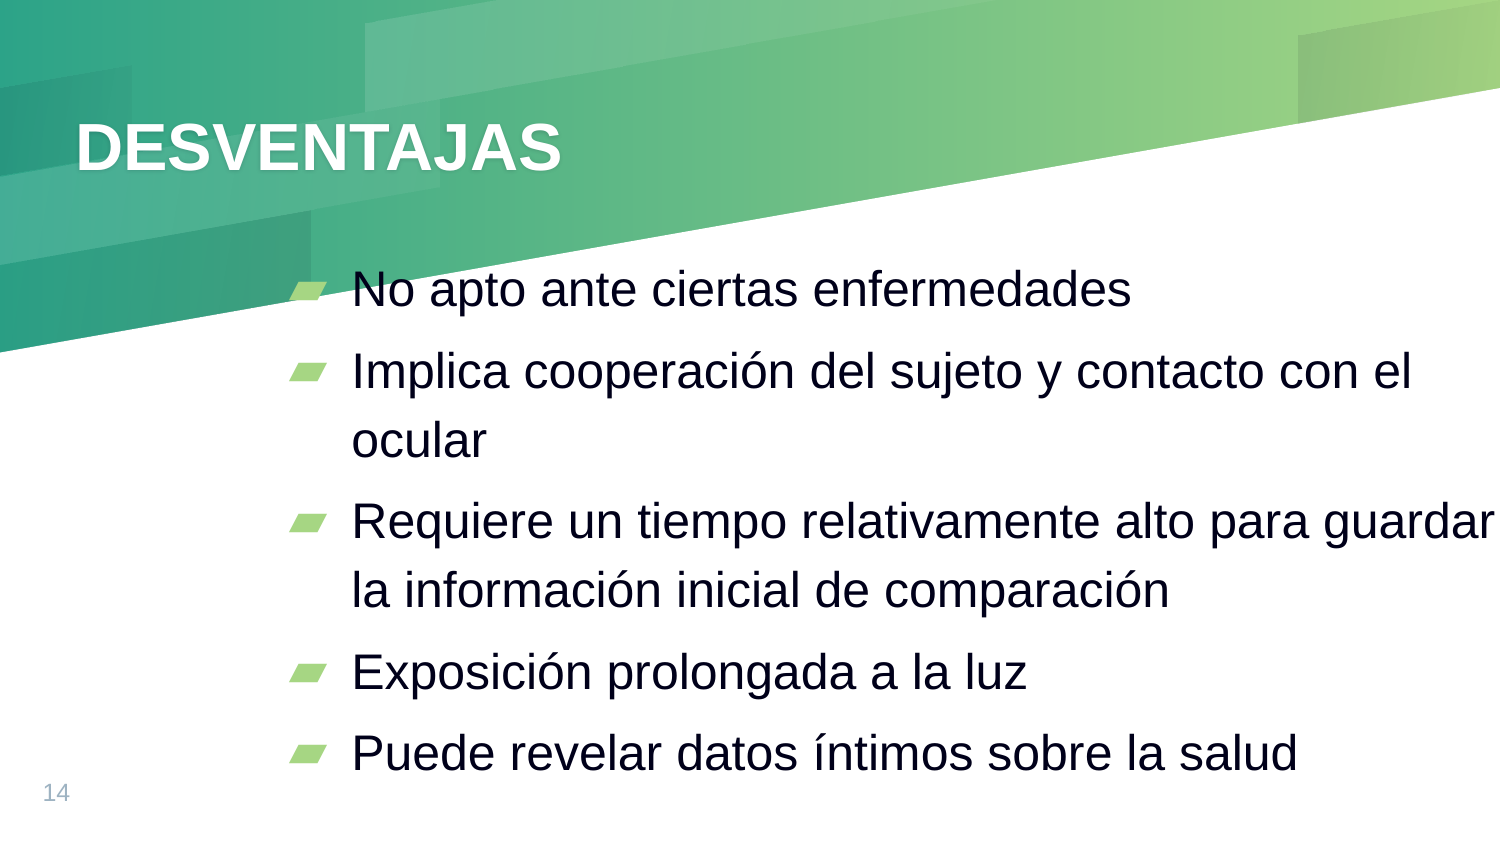

# DESVENTAJAS
No apto ante ciertas enfermedades
Implica cooperación del sujeto y contacto con el ocular
Requiere un tiempo relativamente alto para guardar la información inicial de comparación
Exposición prolongada a la luz
Puede revelar datos íntimos sobre la salud

14